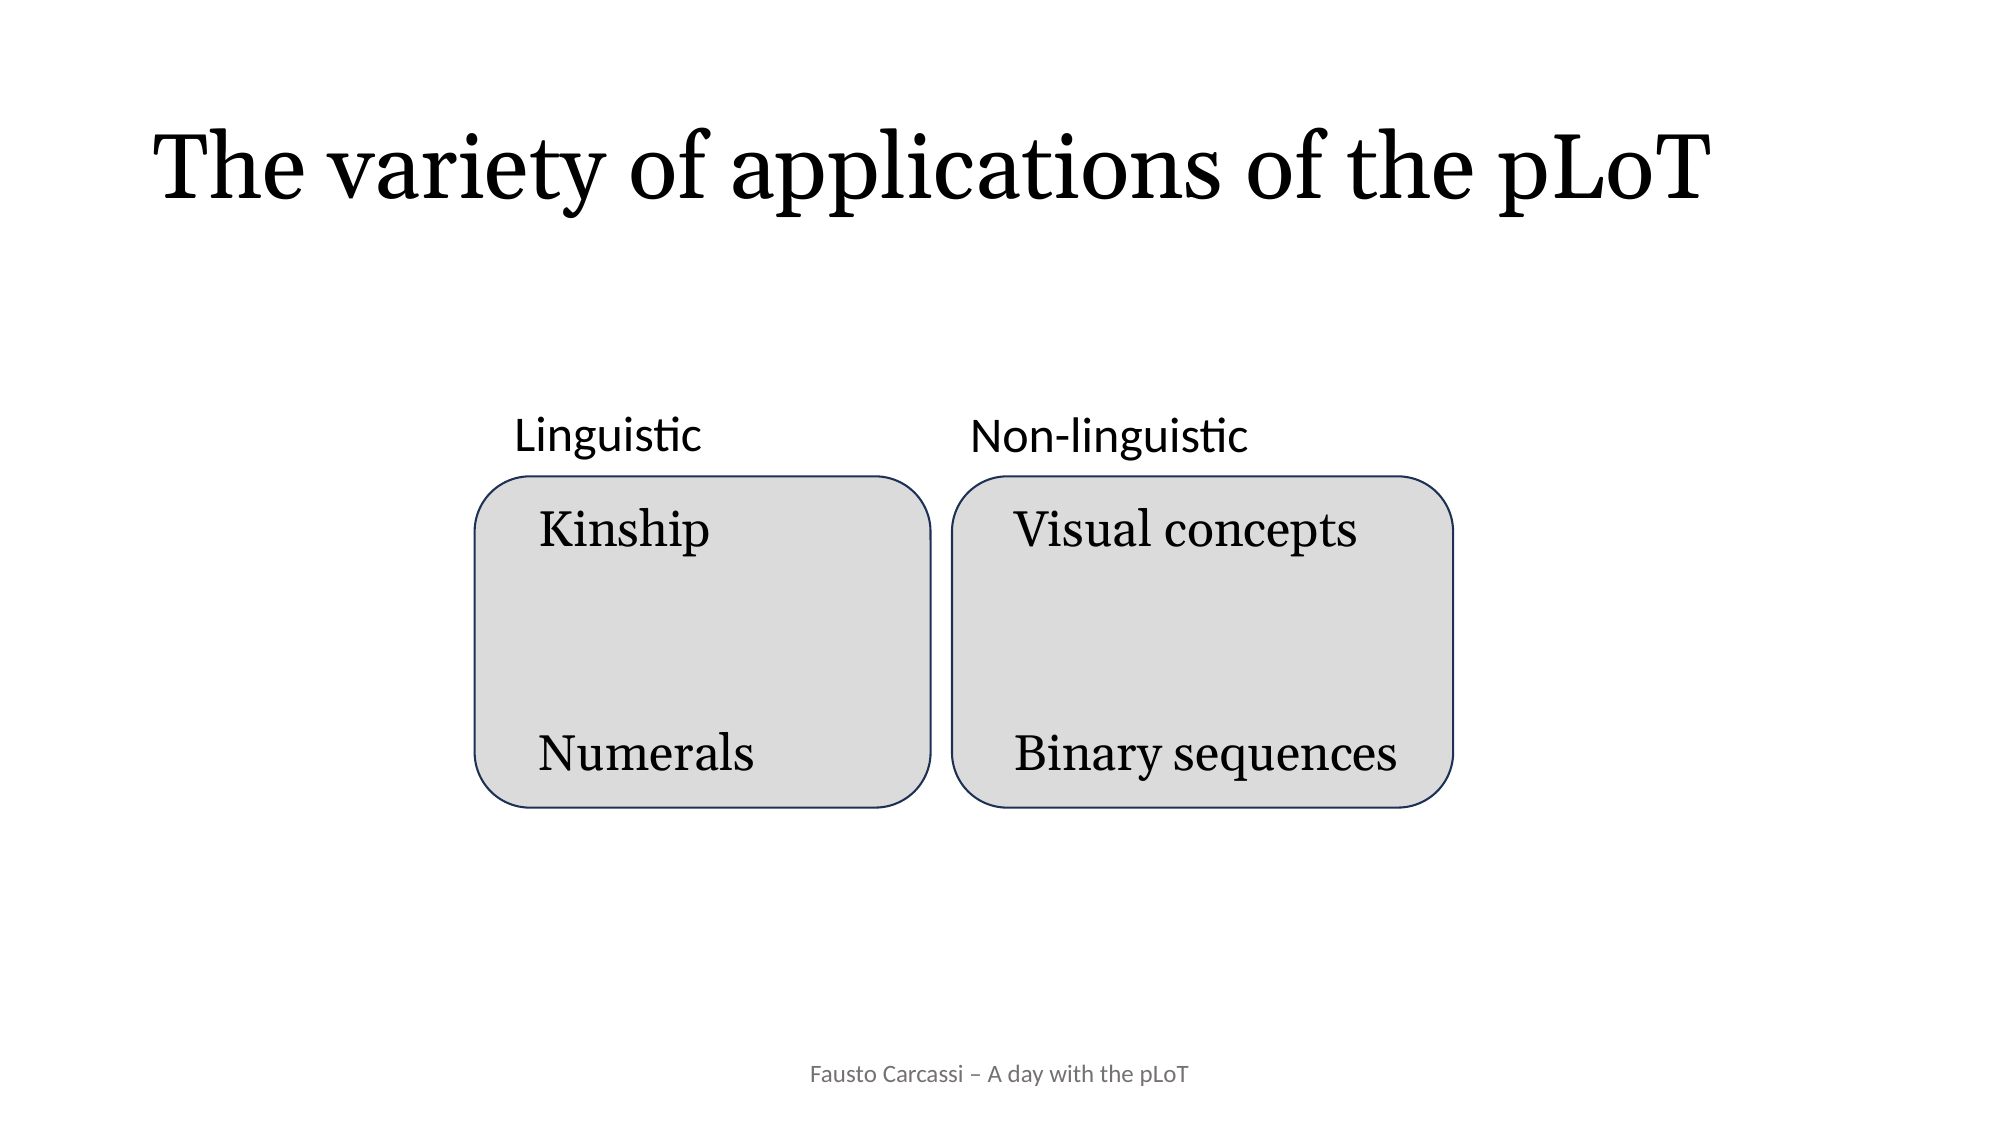

# The variety of applications of the pLoT
Linguistic
Non-linguistic

Kinship

Numerals
Visual concepts

Binary sequences
Fausto Carcassi – A day with the pLoT